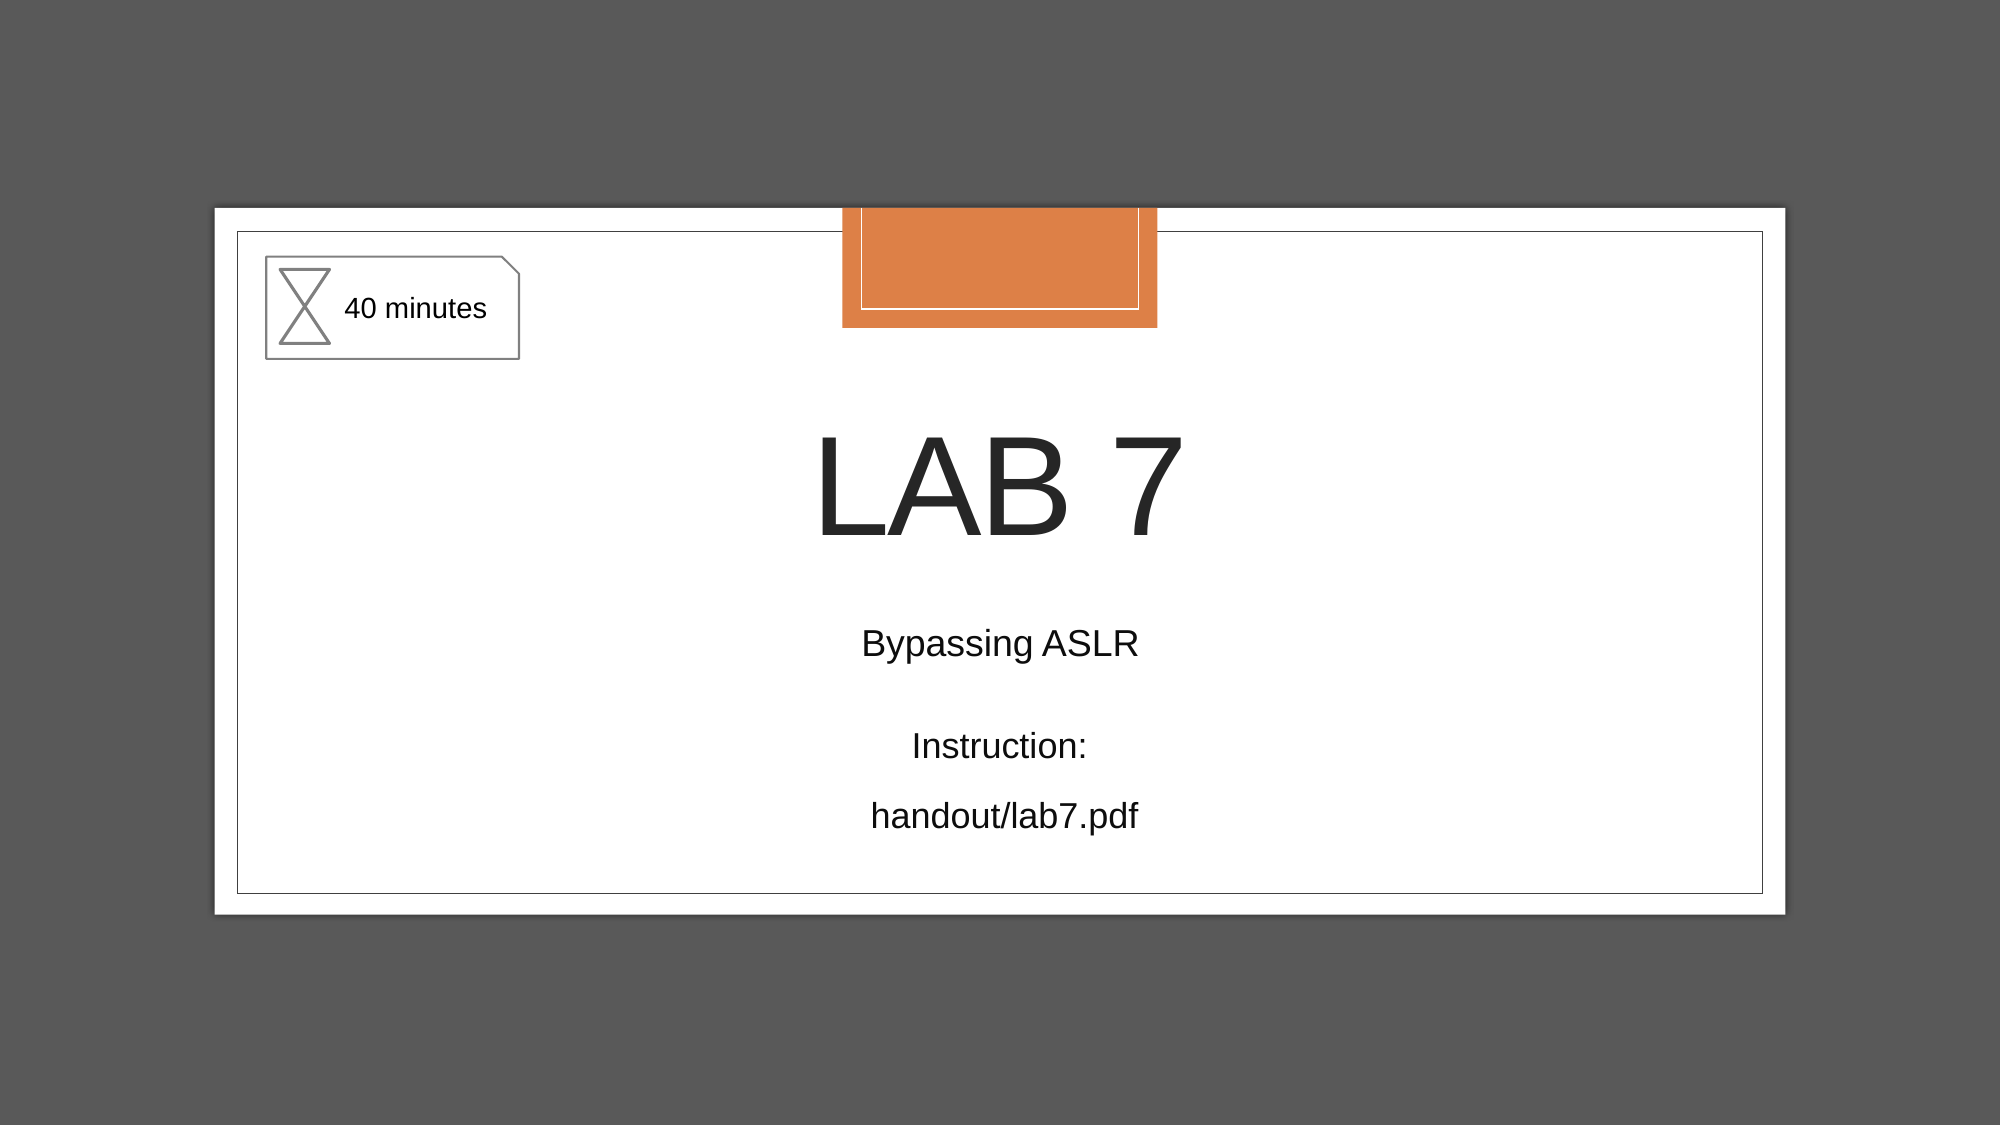

40 minutes
# LAB 7
Bypassing ASLR
Instruction:
 handout/lab7.pdf